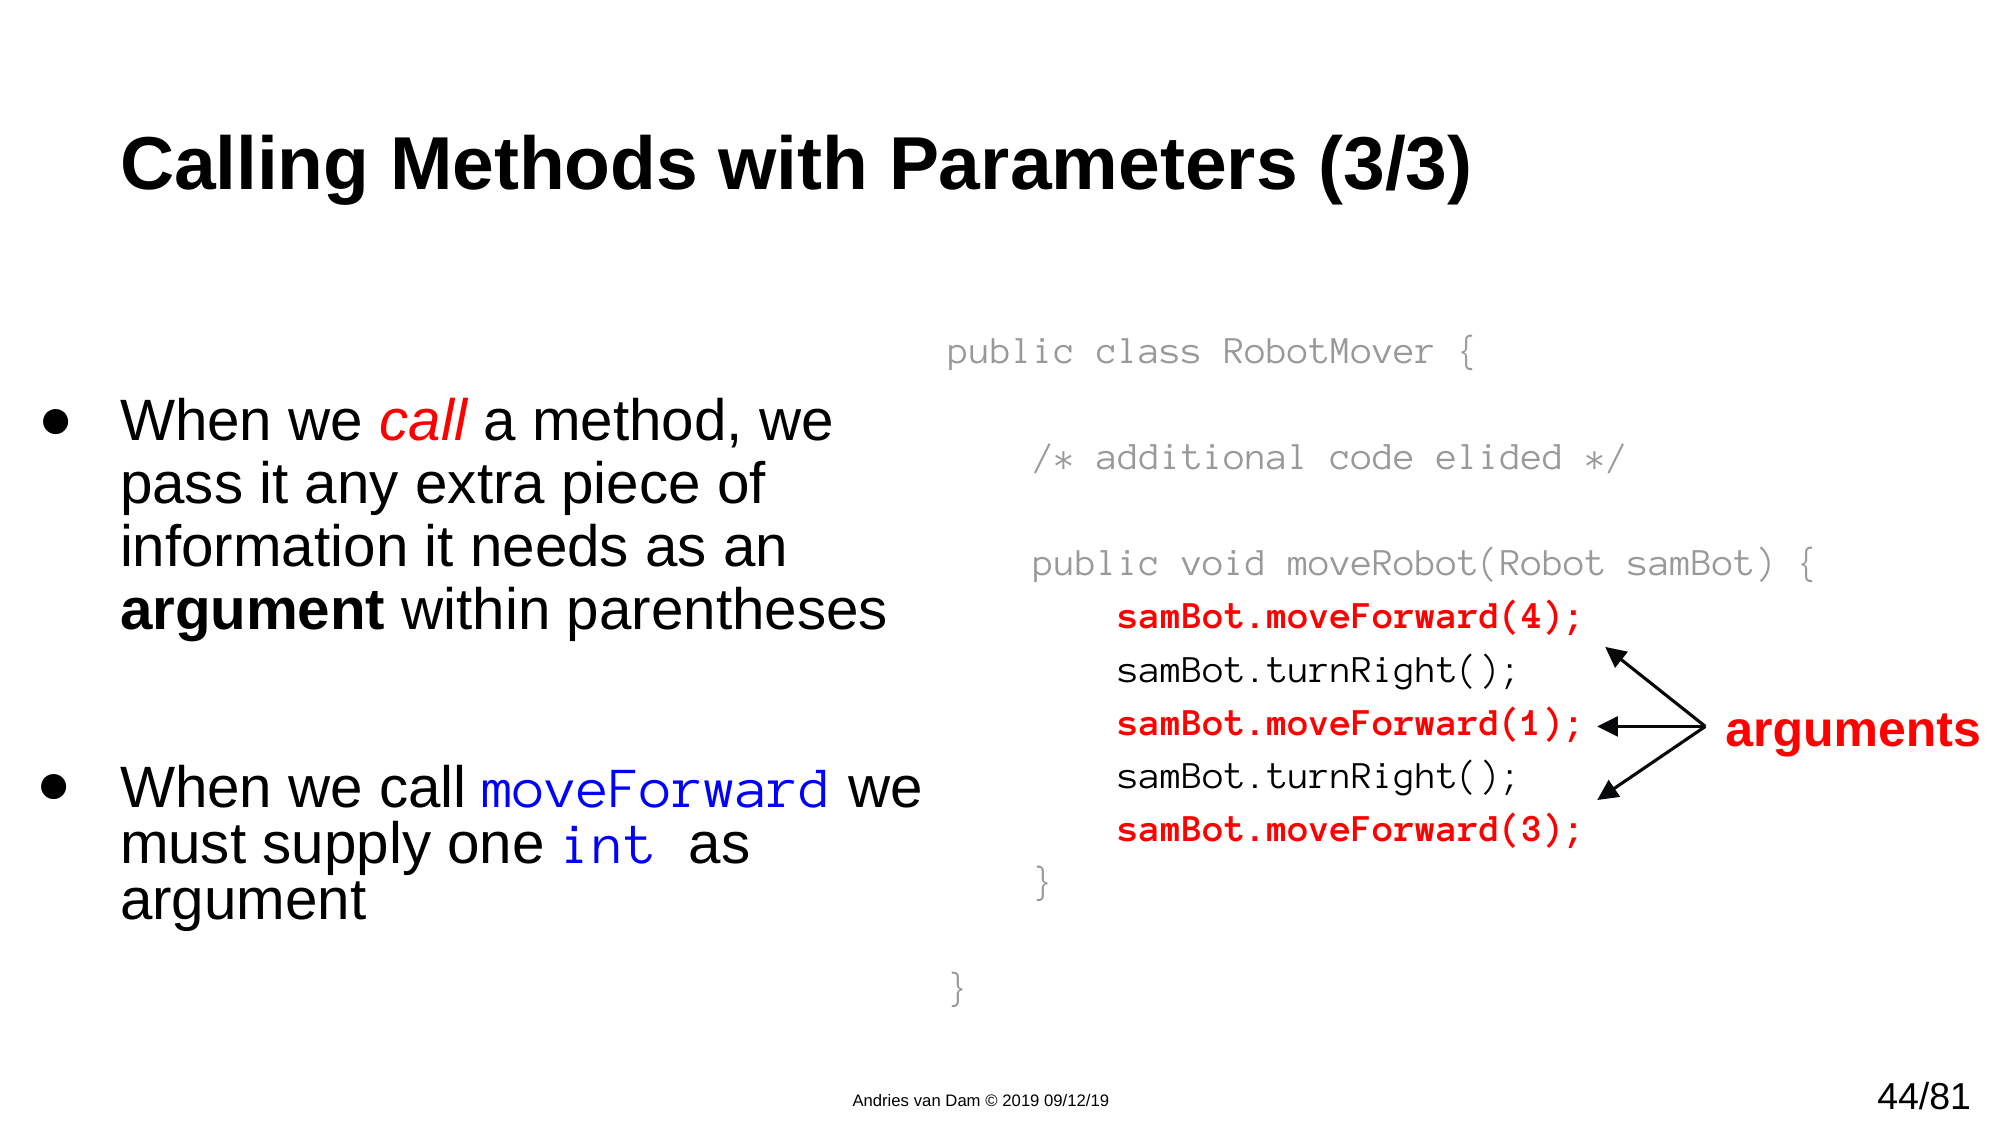

# Calling Methods with Parameters (3/3)
When we call a method, we pass it any extra piece of information it needs as an argument within parentheses
public class RobotMover {

    /* additional code elided */

    public void moveRobot(Robot samBot) {
        samBot.moveForward(4);
        samBot.turnRight();
        samBot.moveForward(1);
        samBot.turnRight();
        samBot.moveForward(3);
    }

}
arguments
When we call moveForward we must supply one int as argument